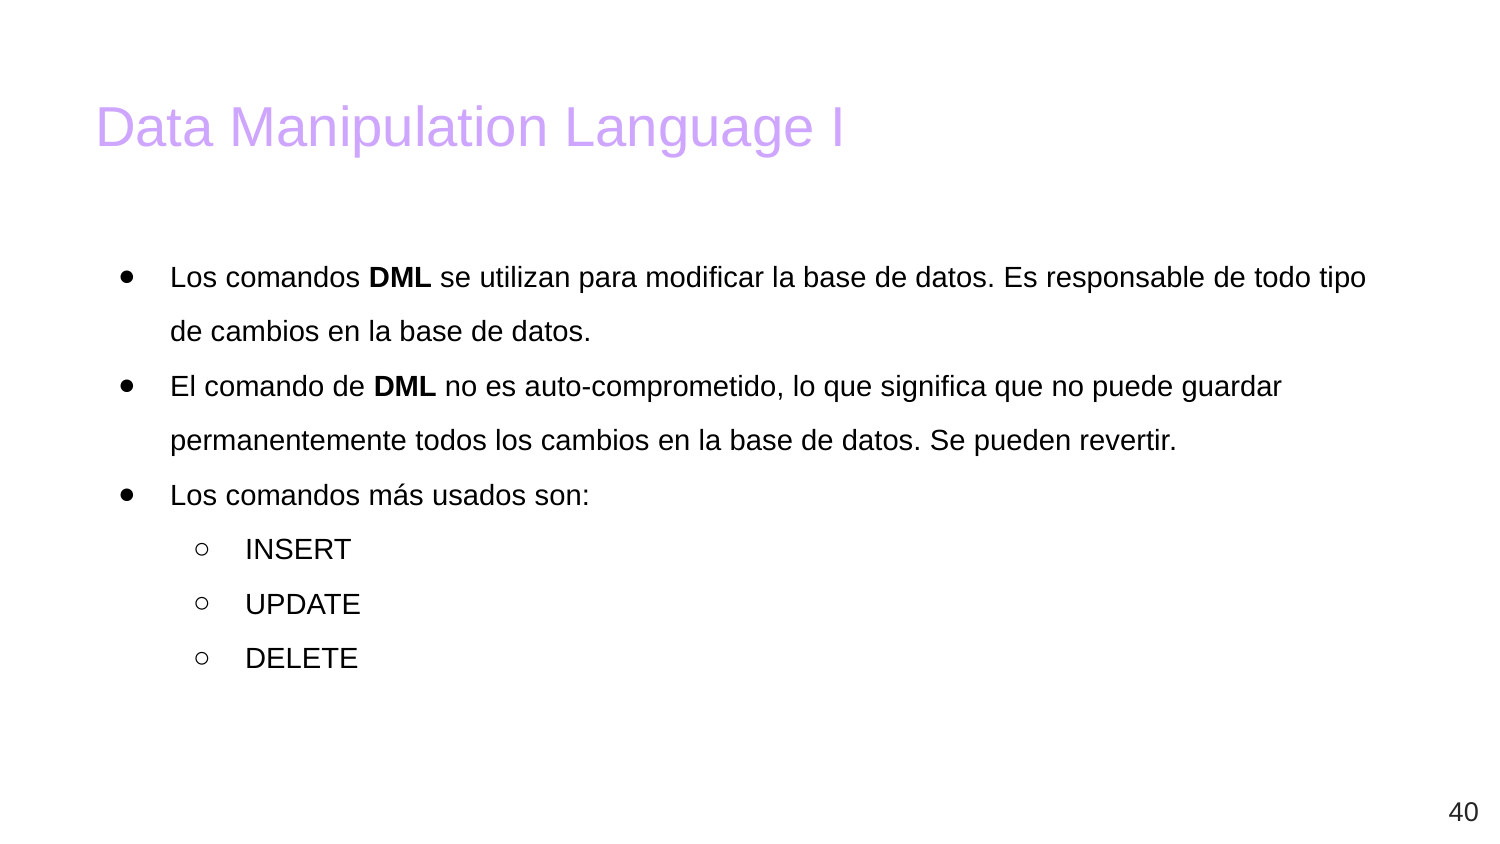

# Data Manipulation Language I
Los comandos DML se utilizan para modificar la base de datos. Es responsable de todo tipo de cambios en la base de datos.
El comando de DML no es auto-comprometido, lo que significa que no puede guardar permanentemente todos los cambios en la base de datos. Se pueden revertir.
Los comandos más usados son:
INSERT
UPDATE
DELETE
40